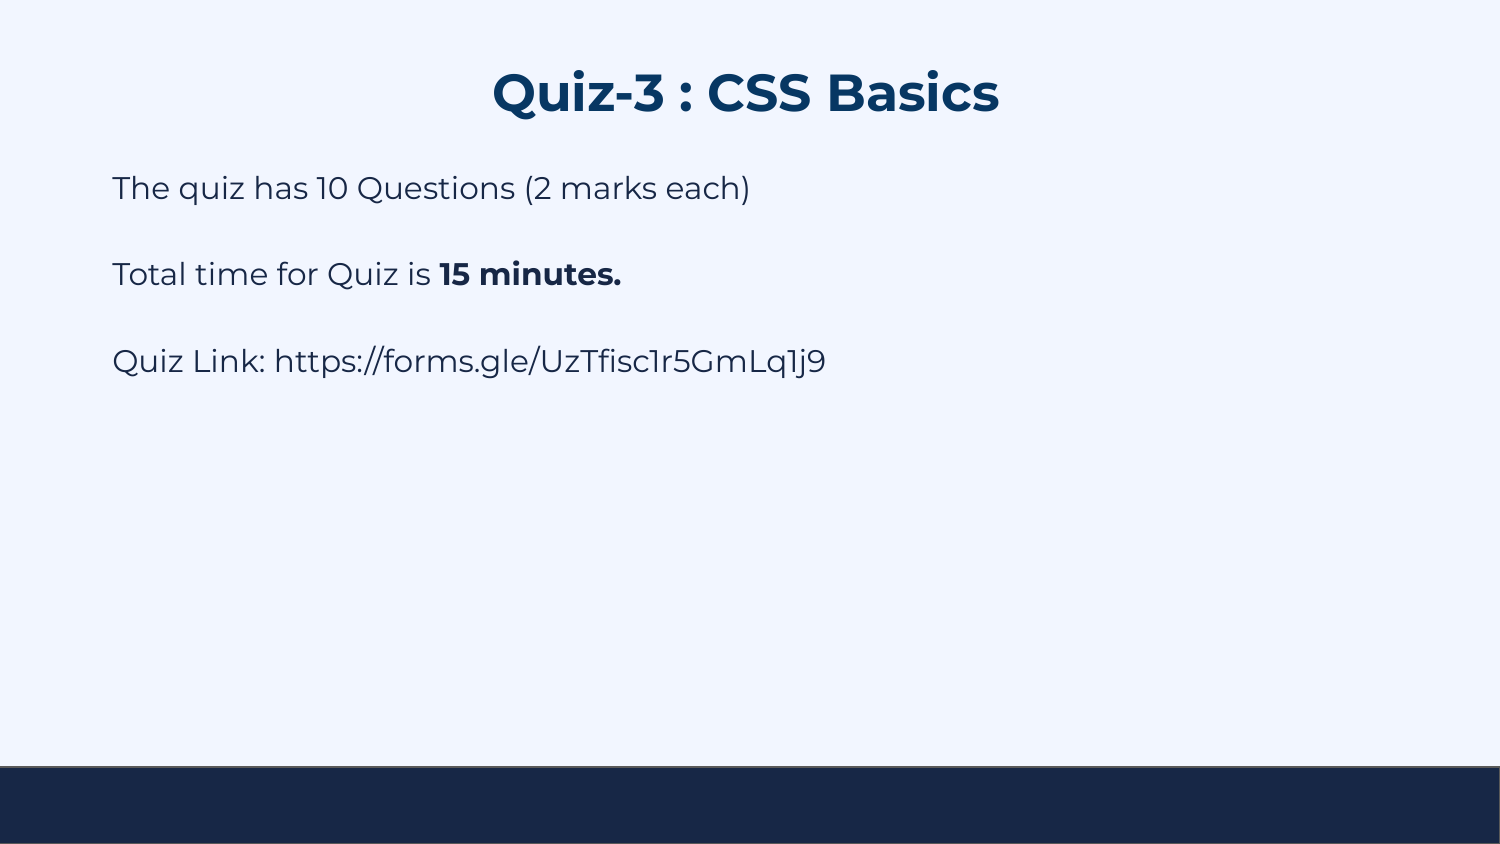

# Quiz-3 : CSS Basics
The quiz has 10 Questions (2 marks each)

Total time for Quiz is 15 minutes.

Quiz Link: https://forms.gle/UzTfisc1r5GmLq1j9